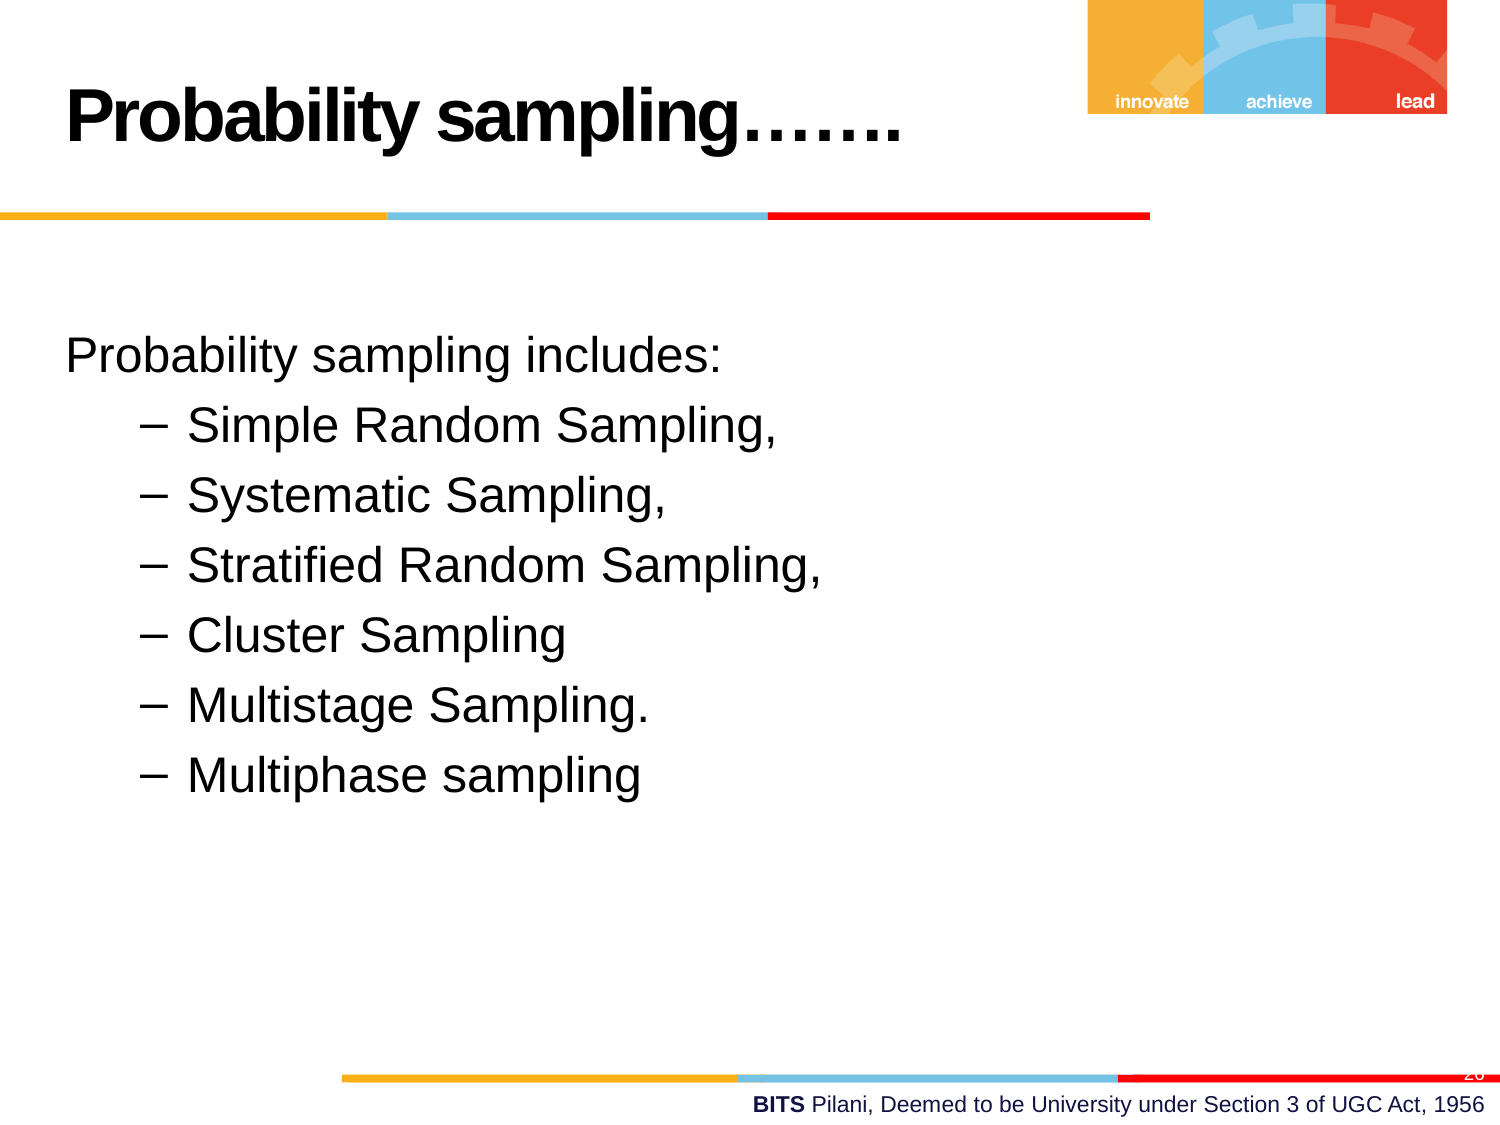

Probability sampling…….

Probability sampling includes:
Simple Random Sampling,
Systematic Sampling,
Stratified Random Sampling,
Cluster Sampling
Multistage Sampling.
Multiphase sampling

26